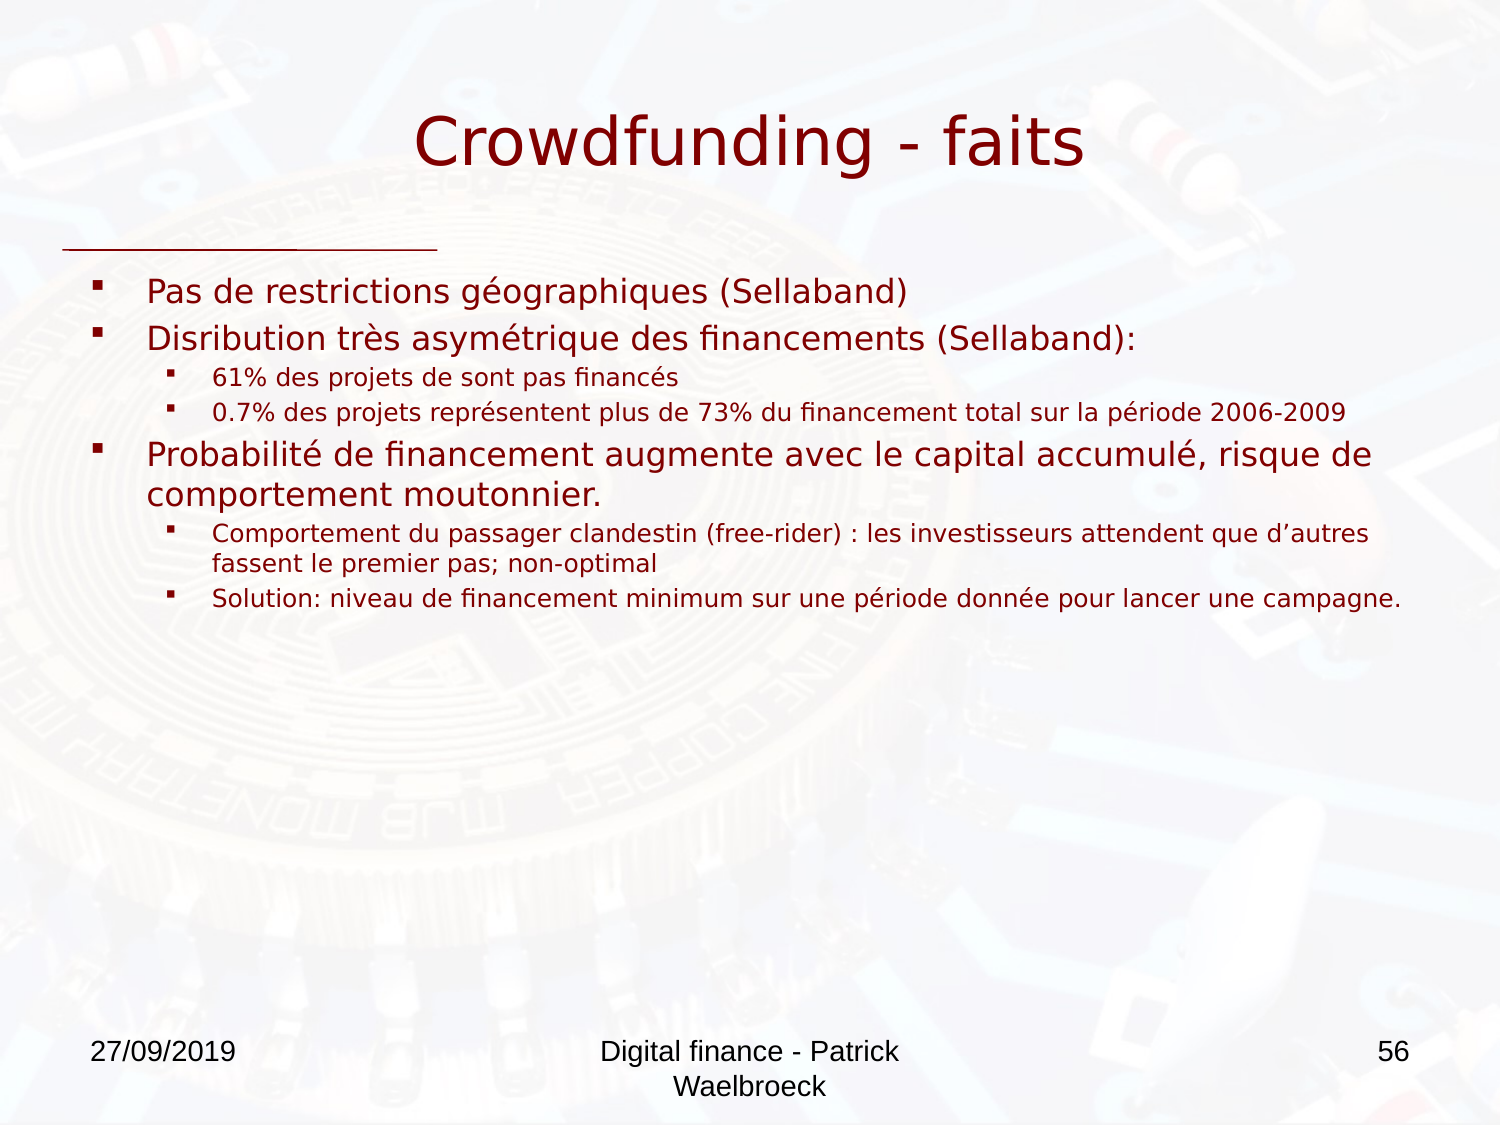

# Crowdfunding - faits

Pas de restrictions géographiques (Sellaband)
Disribution très asymétrique des financements (Sellaband):
61% des projets de sont pas financés
0.7% des projets représentent plus de 73% du financement total sur la période 2006-2009
Probabilité de financement augmente avec le capital accumulé, risque de comportement moutonnier.
Comportement du passager clandestin (free-rider) : les investisseurs attendent que d’autres fassent le premier pas; non-optimal
Solution: niveau de financement minimum sur une période donnée pour lancer une campagne.

27/09/2019
Digital finance - Patrick Waelbroeck
56